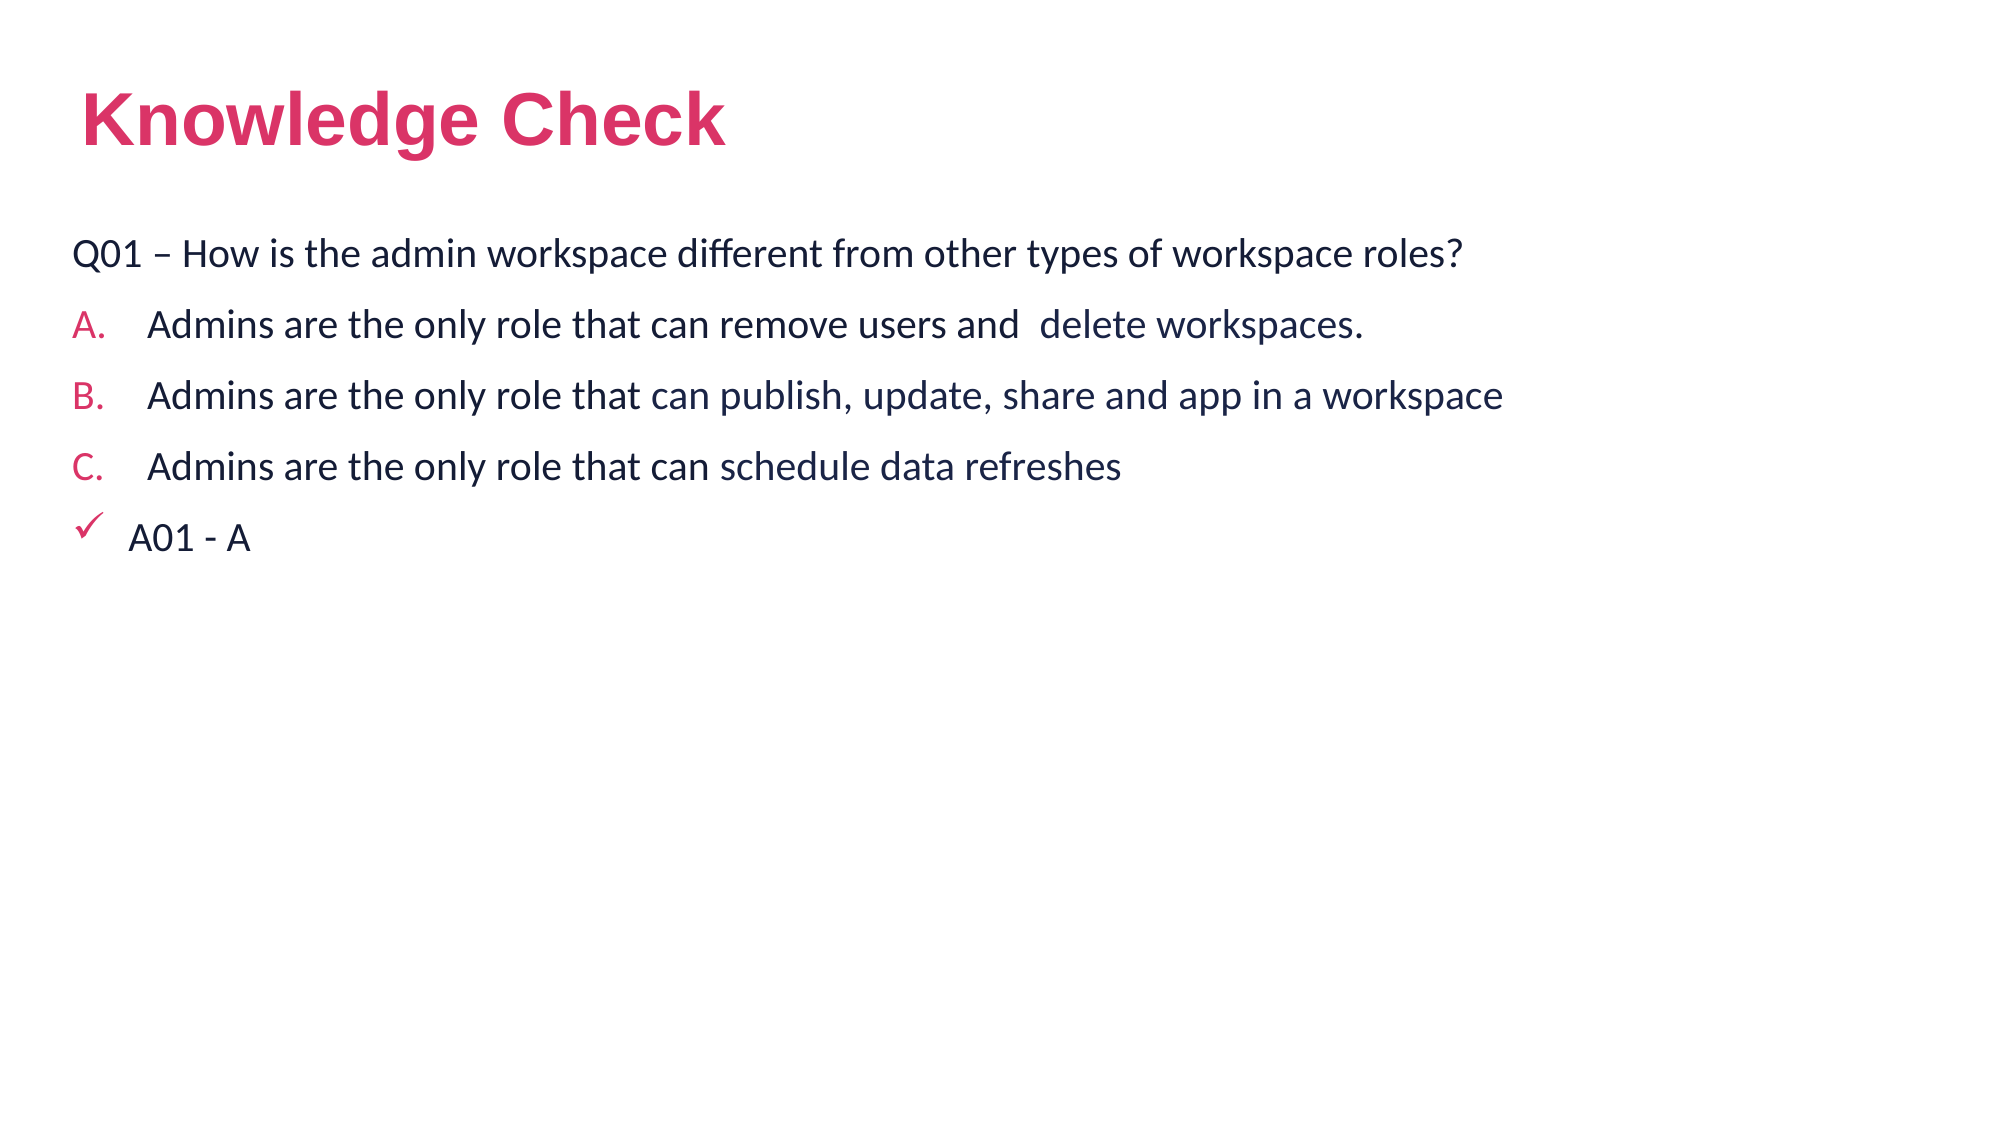

# Knowledge Check
Q01 – How is the admin workspace different from other types of workspace roles?
Admins are the only role that can remove users and  delete workspaces.
Admins are the only role that can publish, update, share and app in a workspace
Admins are the only role that can schedule data refreshes
A01 - A